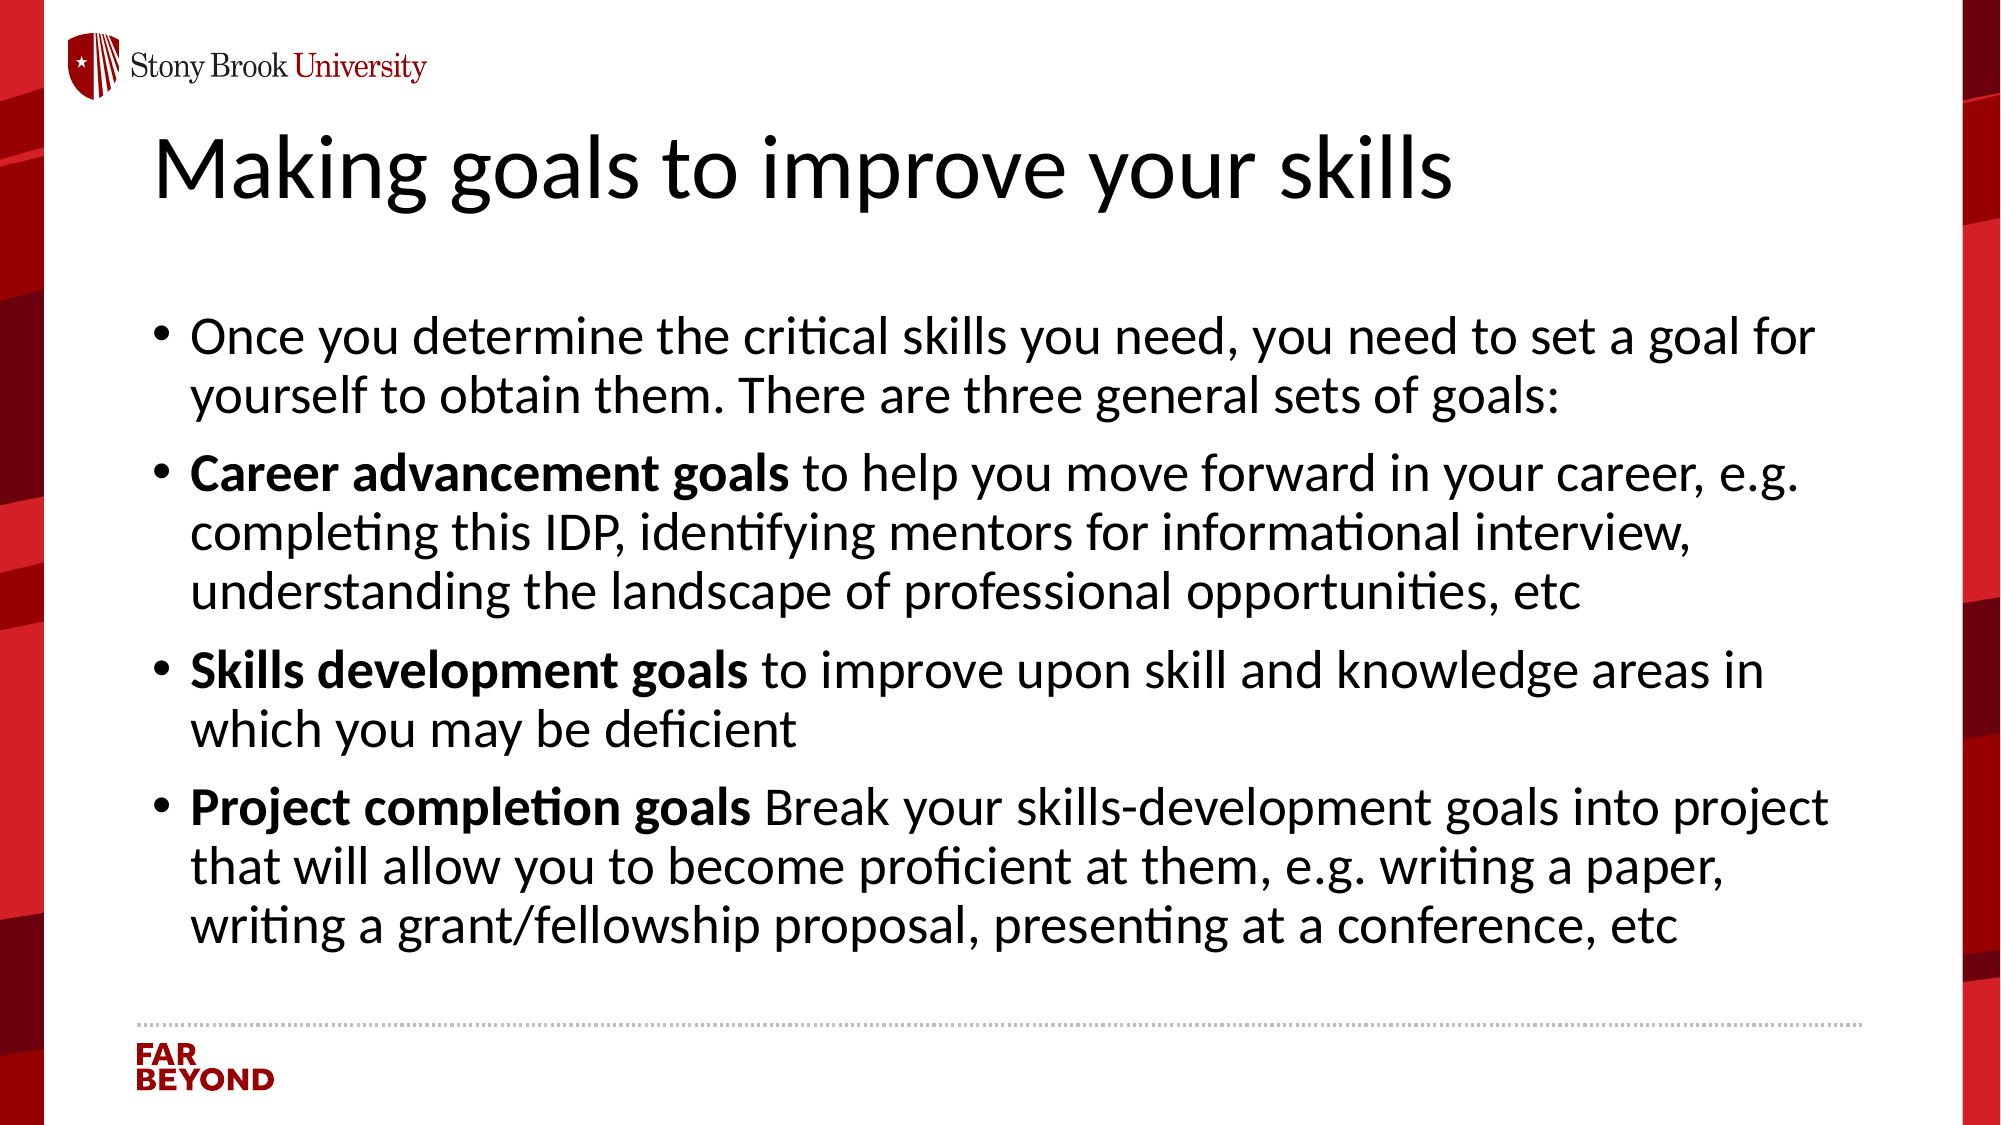

# Making goals to improve your skills
Once you determine the critical skills you need, you need to set a goal for yourself to obtain them. There are three general sets of goals:
Career advancement goals to help you move forward in your career, e.g. completing this IDP, identifying mentors for informational interview, understanding the landscape of professional opportunities, etc
Skills development goals to improve upon skill and knowledge areas in which you may be deficient
Project completion goals Break your skills-development goals into project that will allow you to become proficient at them, e.g. writing a paper, writing a grant/fellowship proposal, presenting at a conference, etc